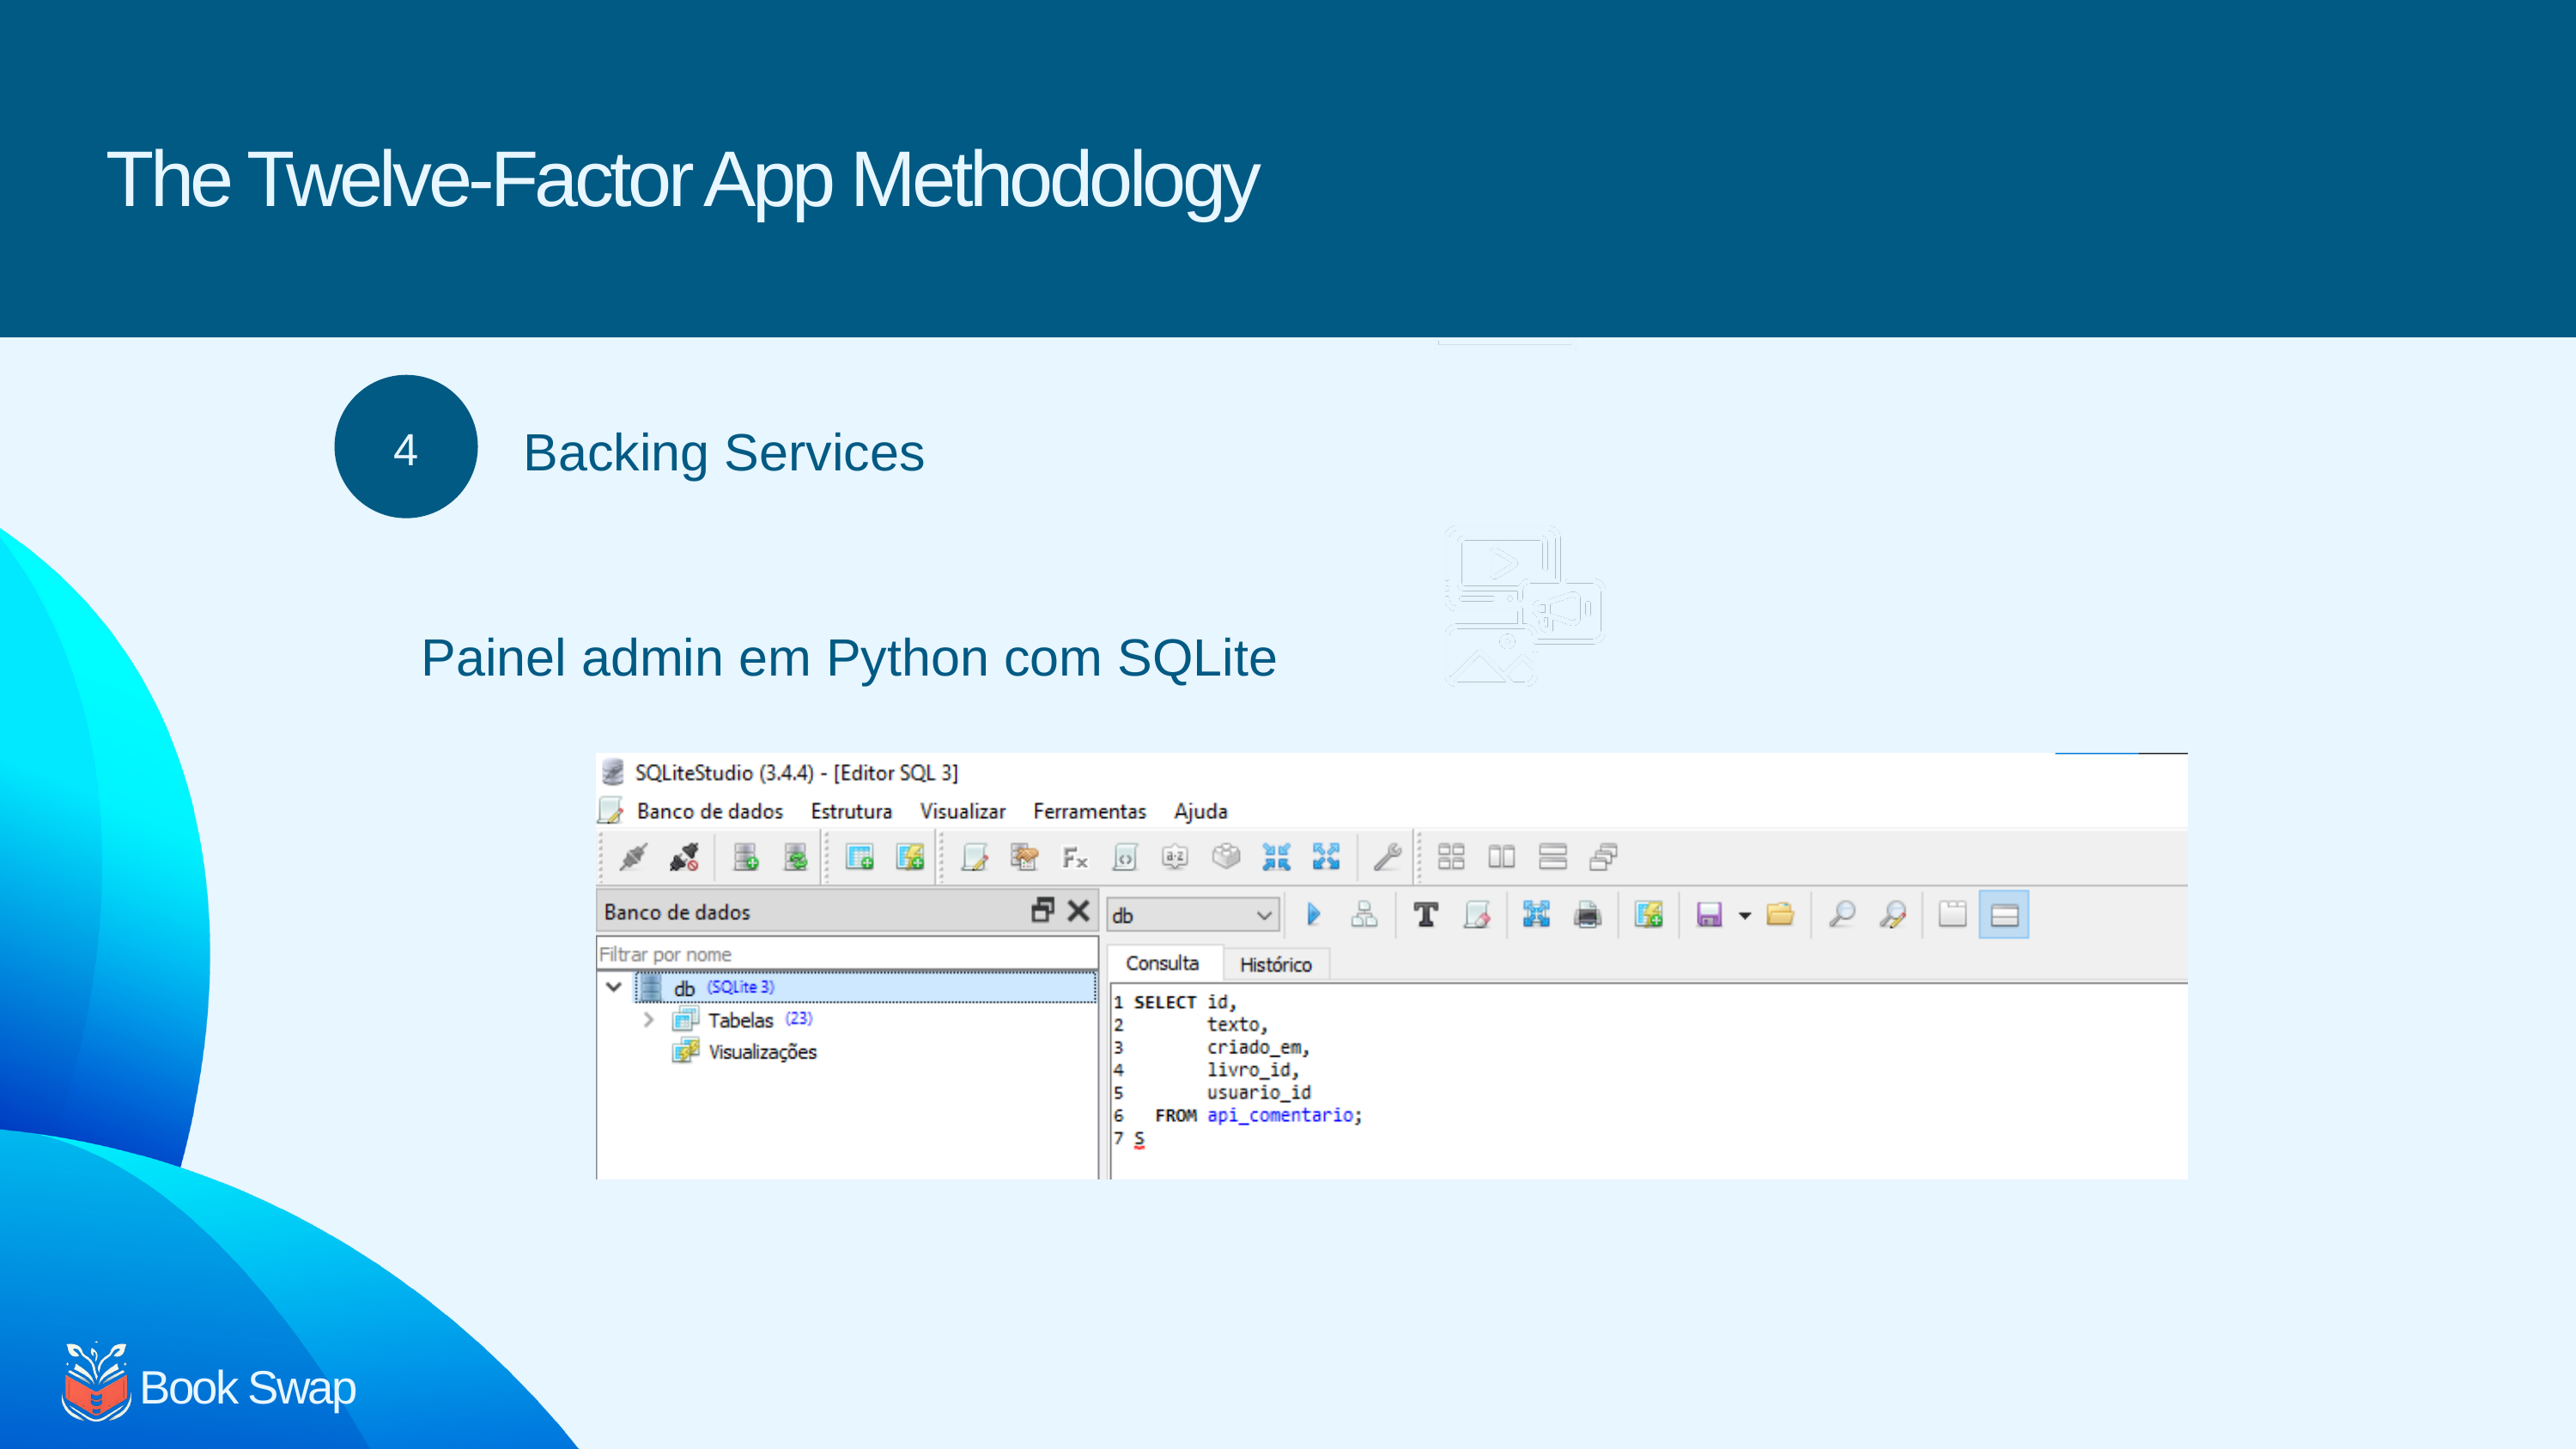

The Twelve-Factor App Methodology

Backing Services
4

Painel admin em Python com SQLite

Book Swap